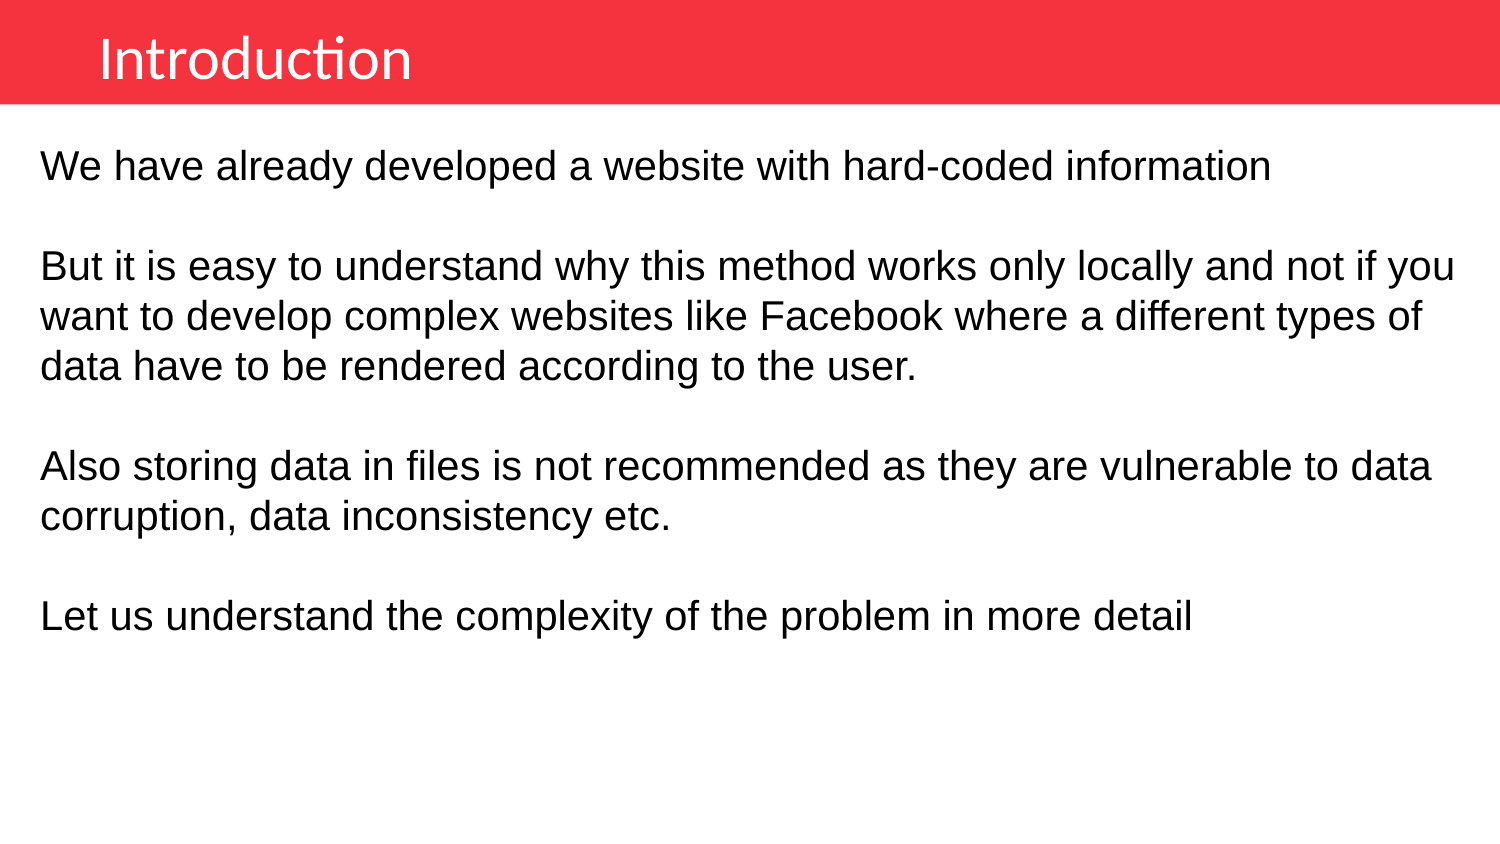

Introduction

We have already developed a website with hard-coded information

But it is easy to understand why this method works only locally and not if you want to develop complex websites like Facebook where a different types of data have to be rendered according to the user.

Also storing data in files is not recommended as they are vulnerable to data corruption, data inconsistency etc.

Let us understand the complexity of the problem in more detail